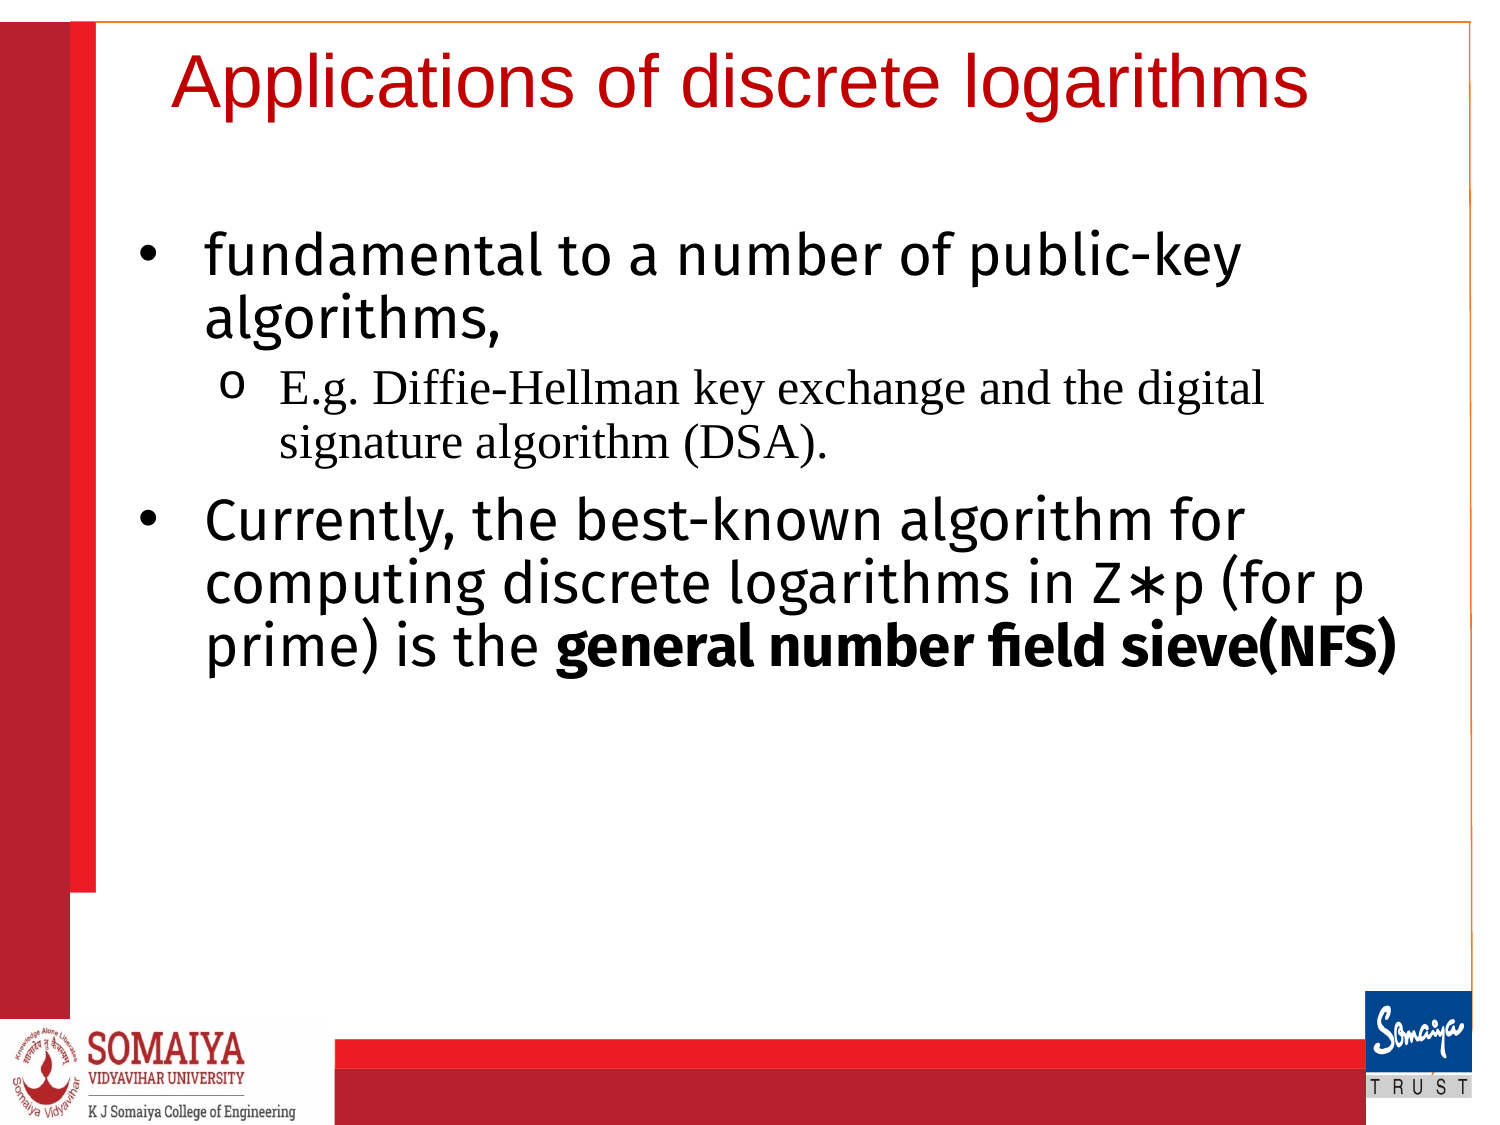

# Applications of discrete logarithms
fundamental to a number of public-key algorithms,
E.g. Diffie-Hellman key exchange and the digital signature algorithm (DSA).
Currently, the best-known algorithm for computing discrete logarithms in Z∗p (for p prime) is the general number field sieve(NFS)